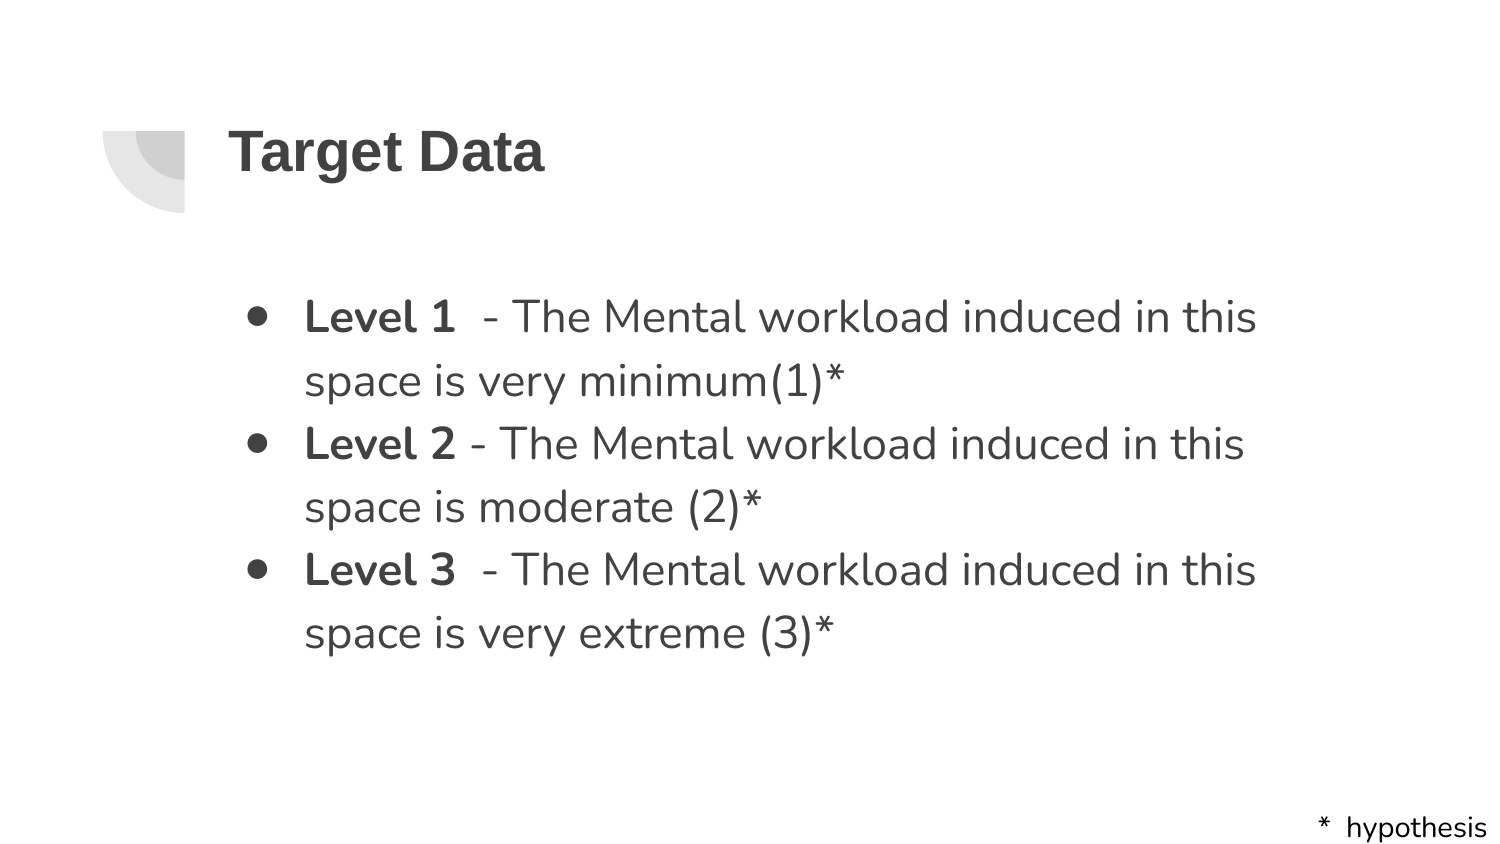

# Target Data
Level 1  - The Mental workload induced in this space is very minimum(1)*
Level 2 - The Mental workload induced in this space is moderate (2)*
Level 3  - The Mental workload induced in this space is very extreme (3)*

*  hypothesis